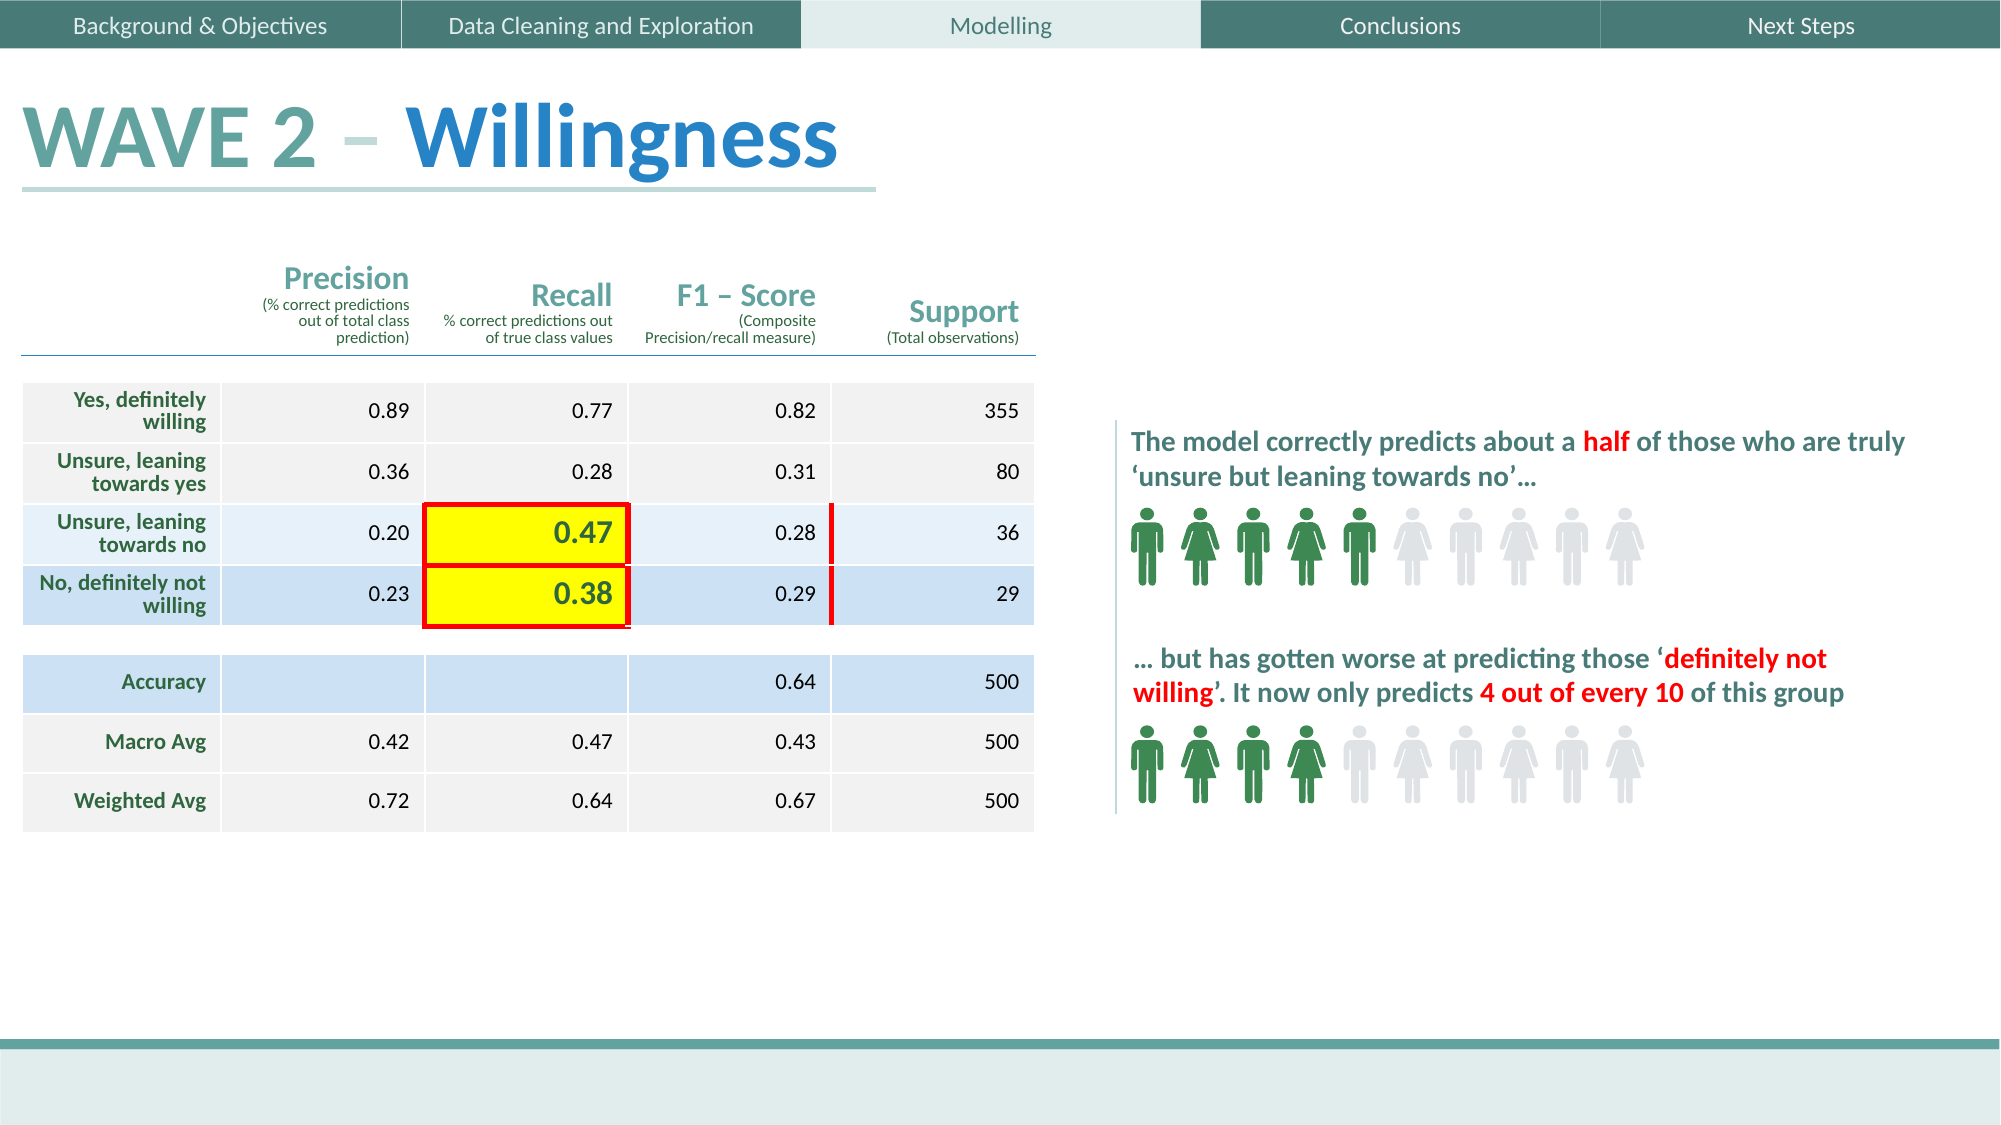

WAVE 2 – Willingness
|  | Precision (% correct predictions out of total class prediction) | Recall % correct predictions out of true class values | F1 – Score (Composite Precision/recall measure) | Support (Total observations) |
| --- | --- | --- | --- | --- |
|  |  |  |  |  |
| Yes, definitely willing | 0.89 | 0.77 | 0.82 | 355 |
| Unsure, leaning towards yes | 0.36 | 0.28 | 0.31 | 80 |
| Unsure, leaning towards no | 0.20 | 0.47 | 0.28 | 36 |
| No, definitely not willing | 0.23 | 0.38 | 0.29 | 29 |
|  |  |  |  |  |
| Accuracy |  |  | 0.64 | 500 |
| Macro Avg | 0.42 | 0.47 | 0.43 | 500 |
| Weighted Avg | 0.72 | 0.64 | 0.67 | 500 |
The model correctly predicts about a half of those who are truly ‘unsure but leaning towards no’…

… but has gotten worse at predicting those ‘definitely not willing’. It now only predicts 4 out of every 10 of this group